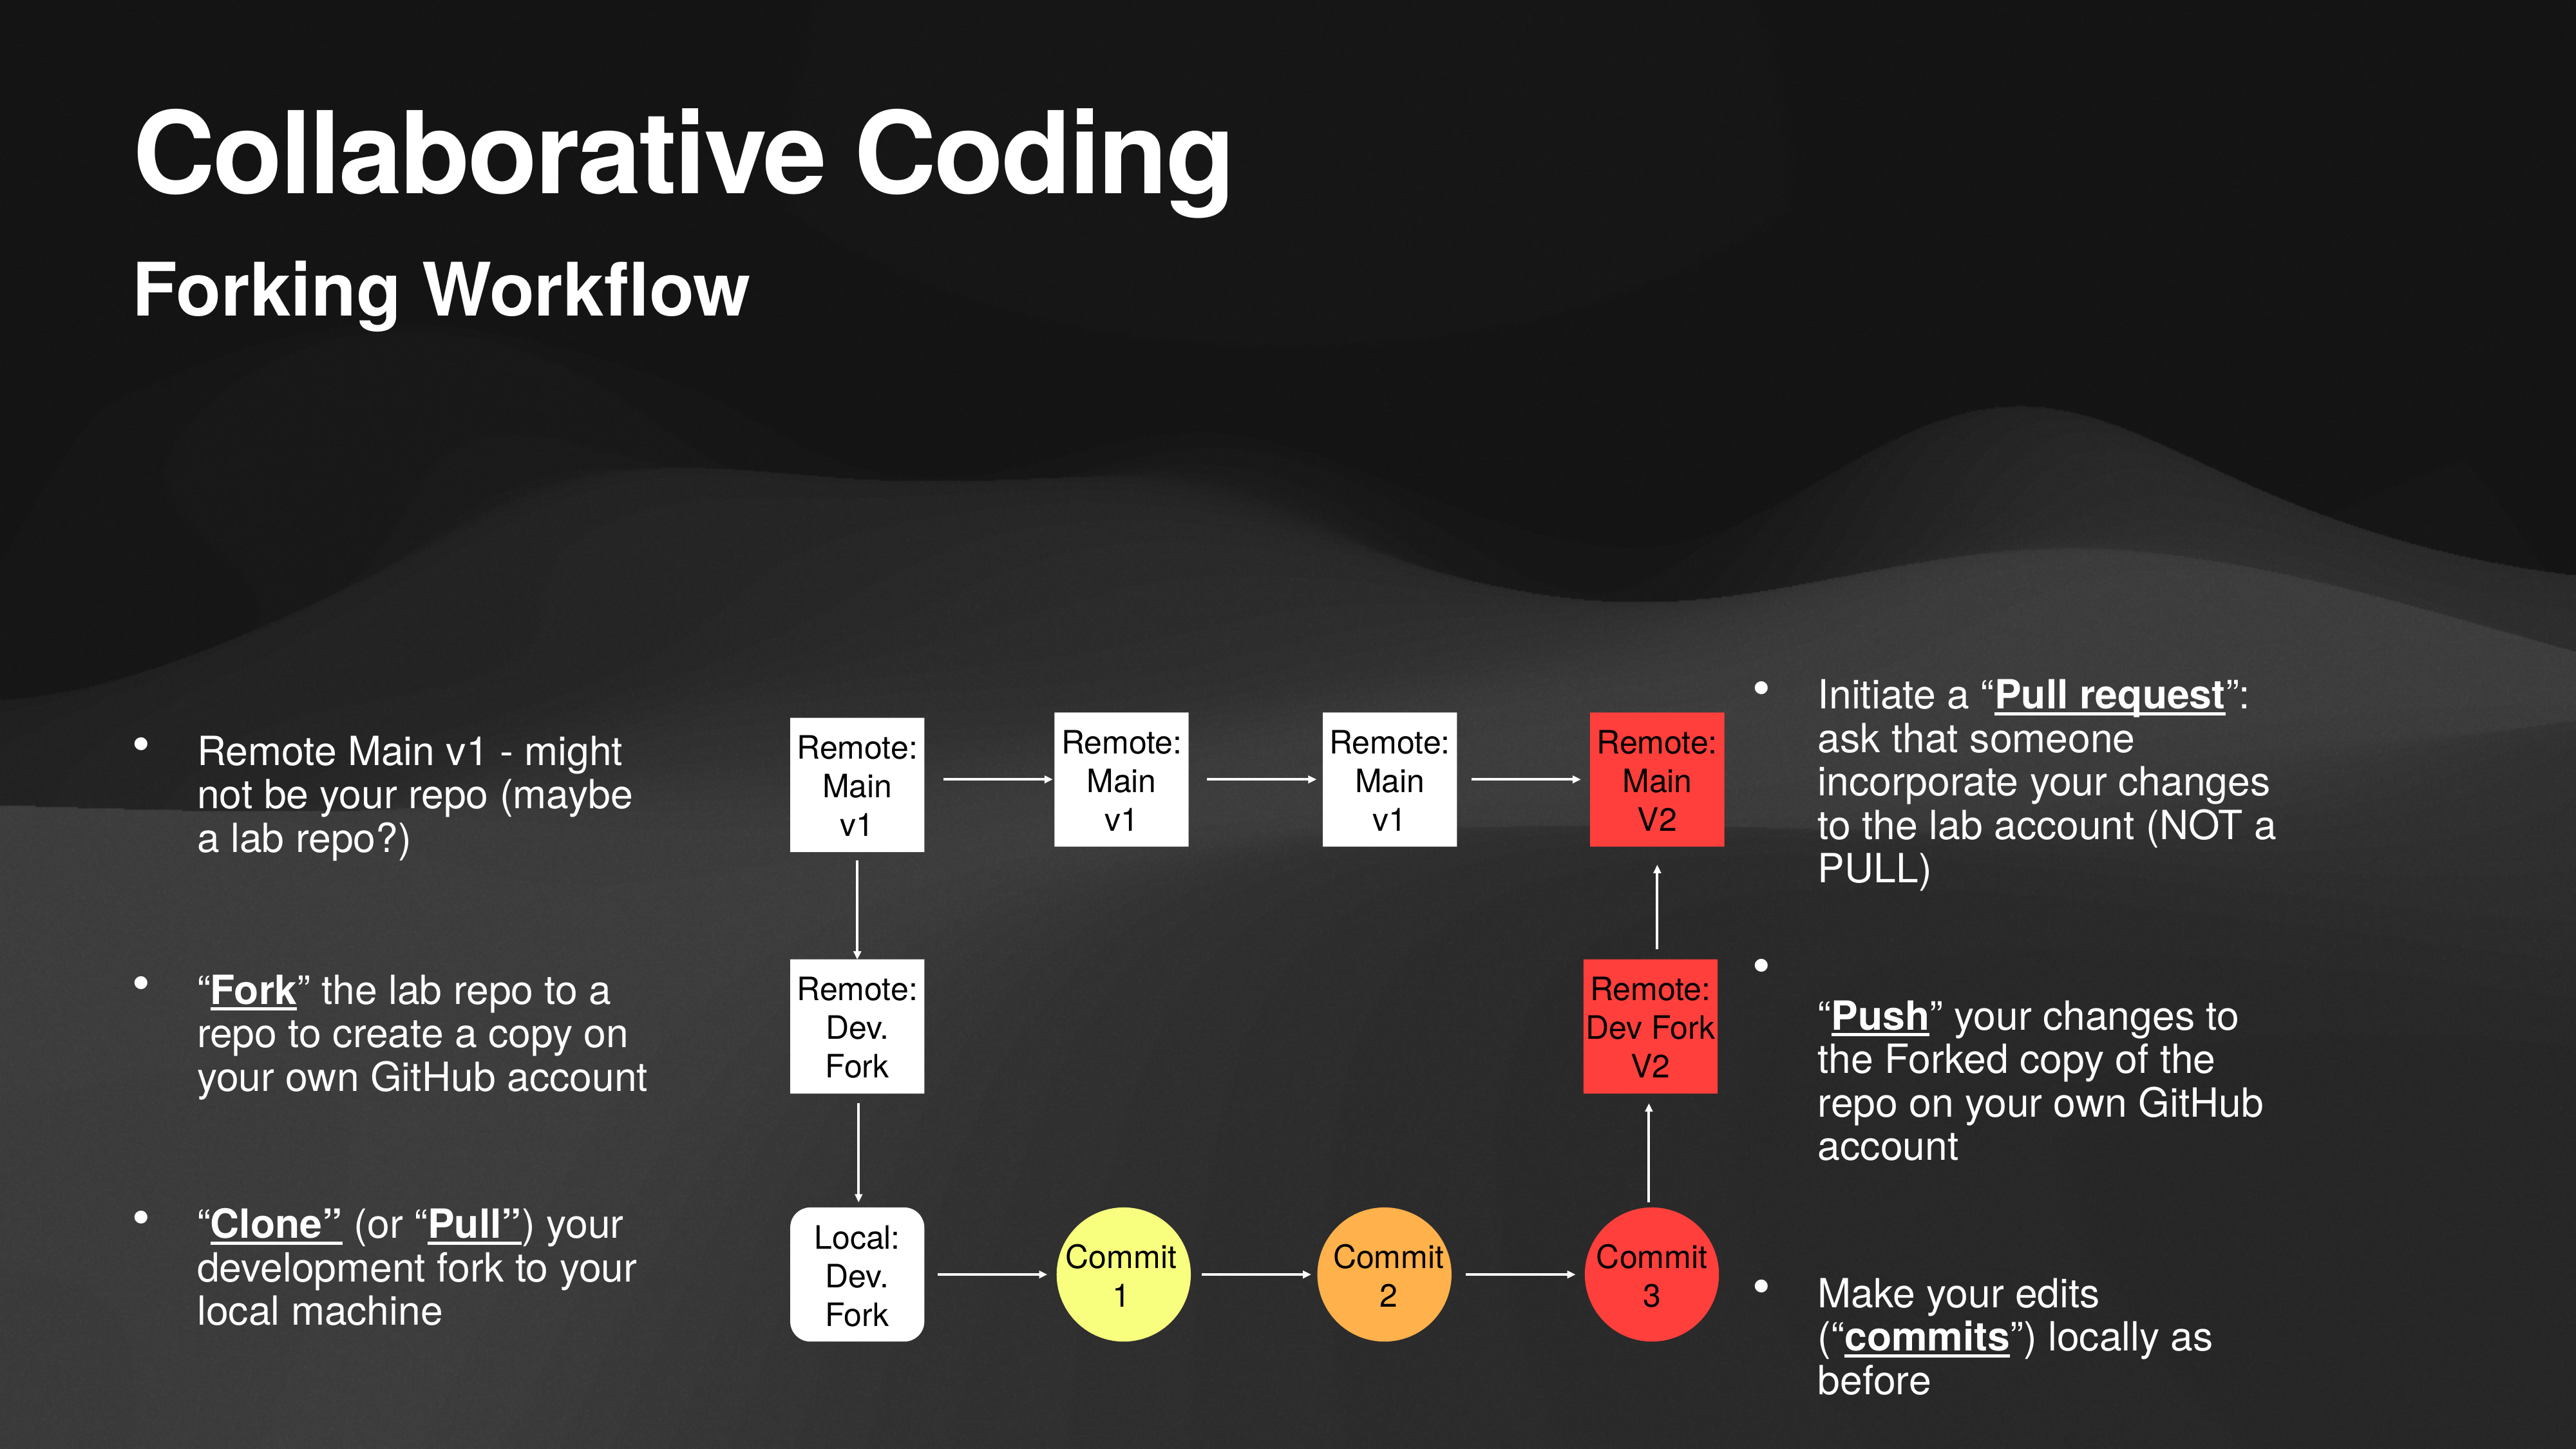

# Collaborative Coding
Forking Workflow
Initiate a “Pull request”: ask that someone incorporate your changes to the lab account (NOT a PULL)
“Push” your changes to the Forked copy of the repo on your own GitHub account
Make your edits (“commits”) locally as before

Remote:
Main
v1
Remote:
Main
v1
Remote:
Main
V2

Remote:
Main
v1
Remote Main v1 - might not be your repo (maybe a lab repo?)
“Fork” the lab repo to a repo to create a copy on your own GitHub account
“Clone” (or “Pull”) your development fork to your local machine

Remote:
Dev.
Fork
Remote:
Dev Fork
V2

Local:
Dev.
Fork
Commit
1
Commit
2
Commit
3